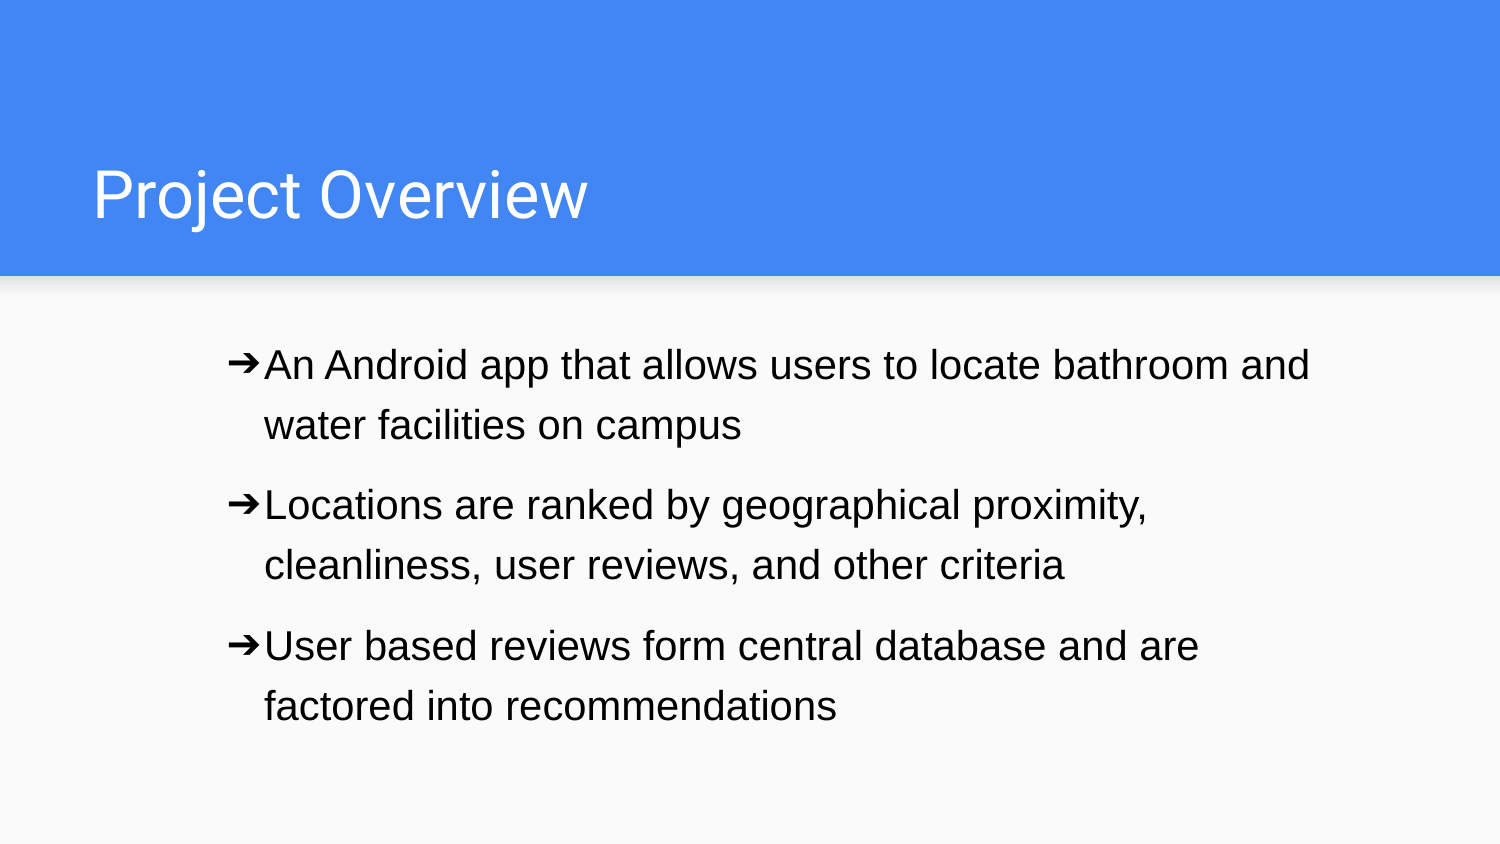

# Project Overview
An Android app that allows users to locate bathroom and water facilities on campus
Locations are ranked by geographical proximity, cleanliness, user reviews, and other criteria
User based reviews form central database and are factored into recommendations